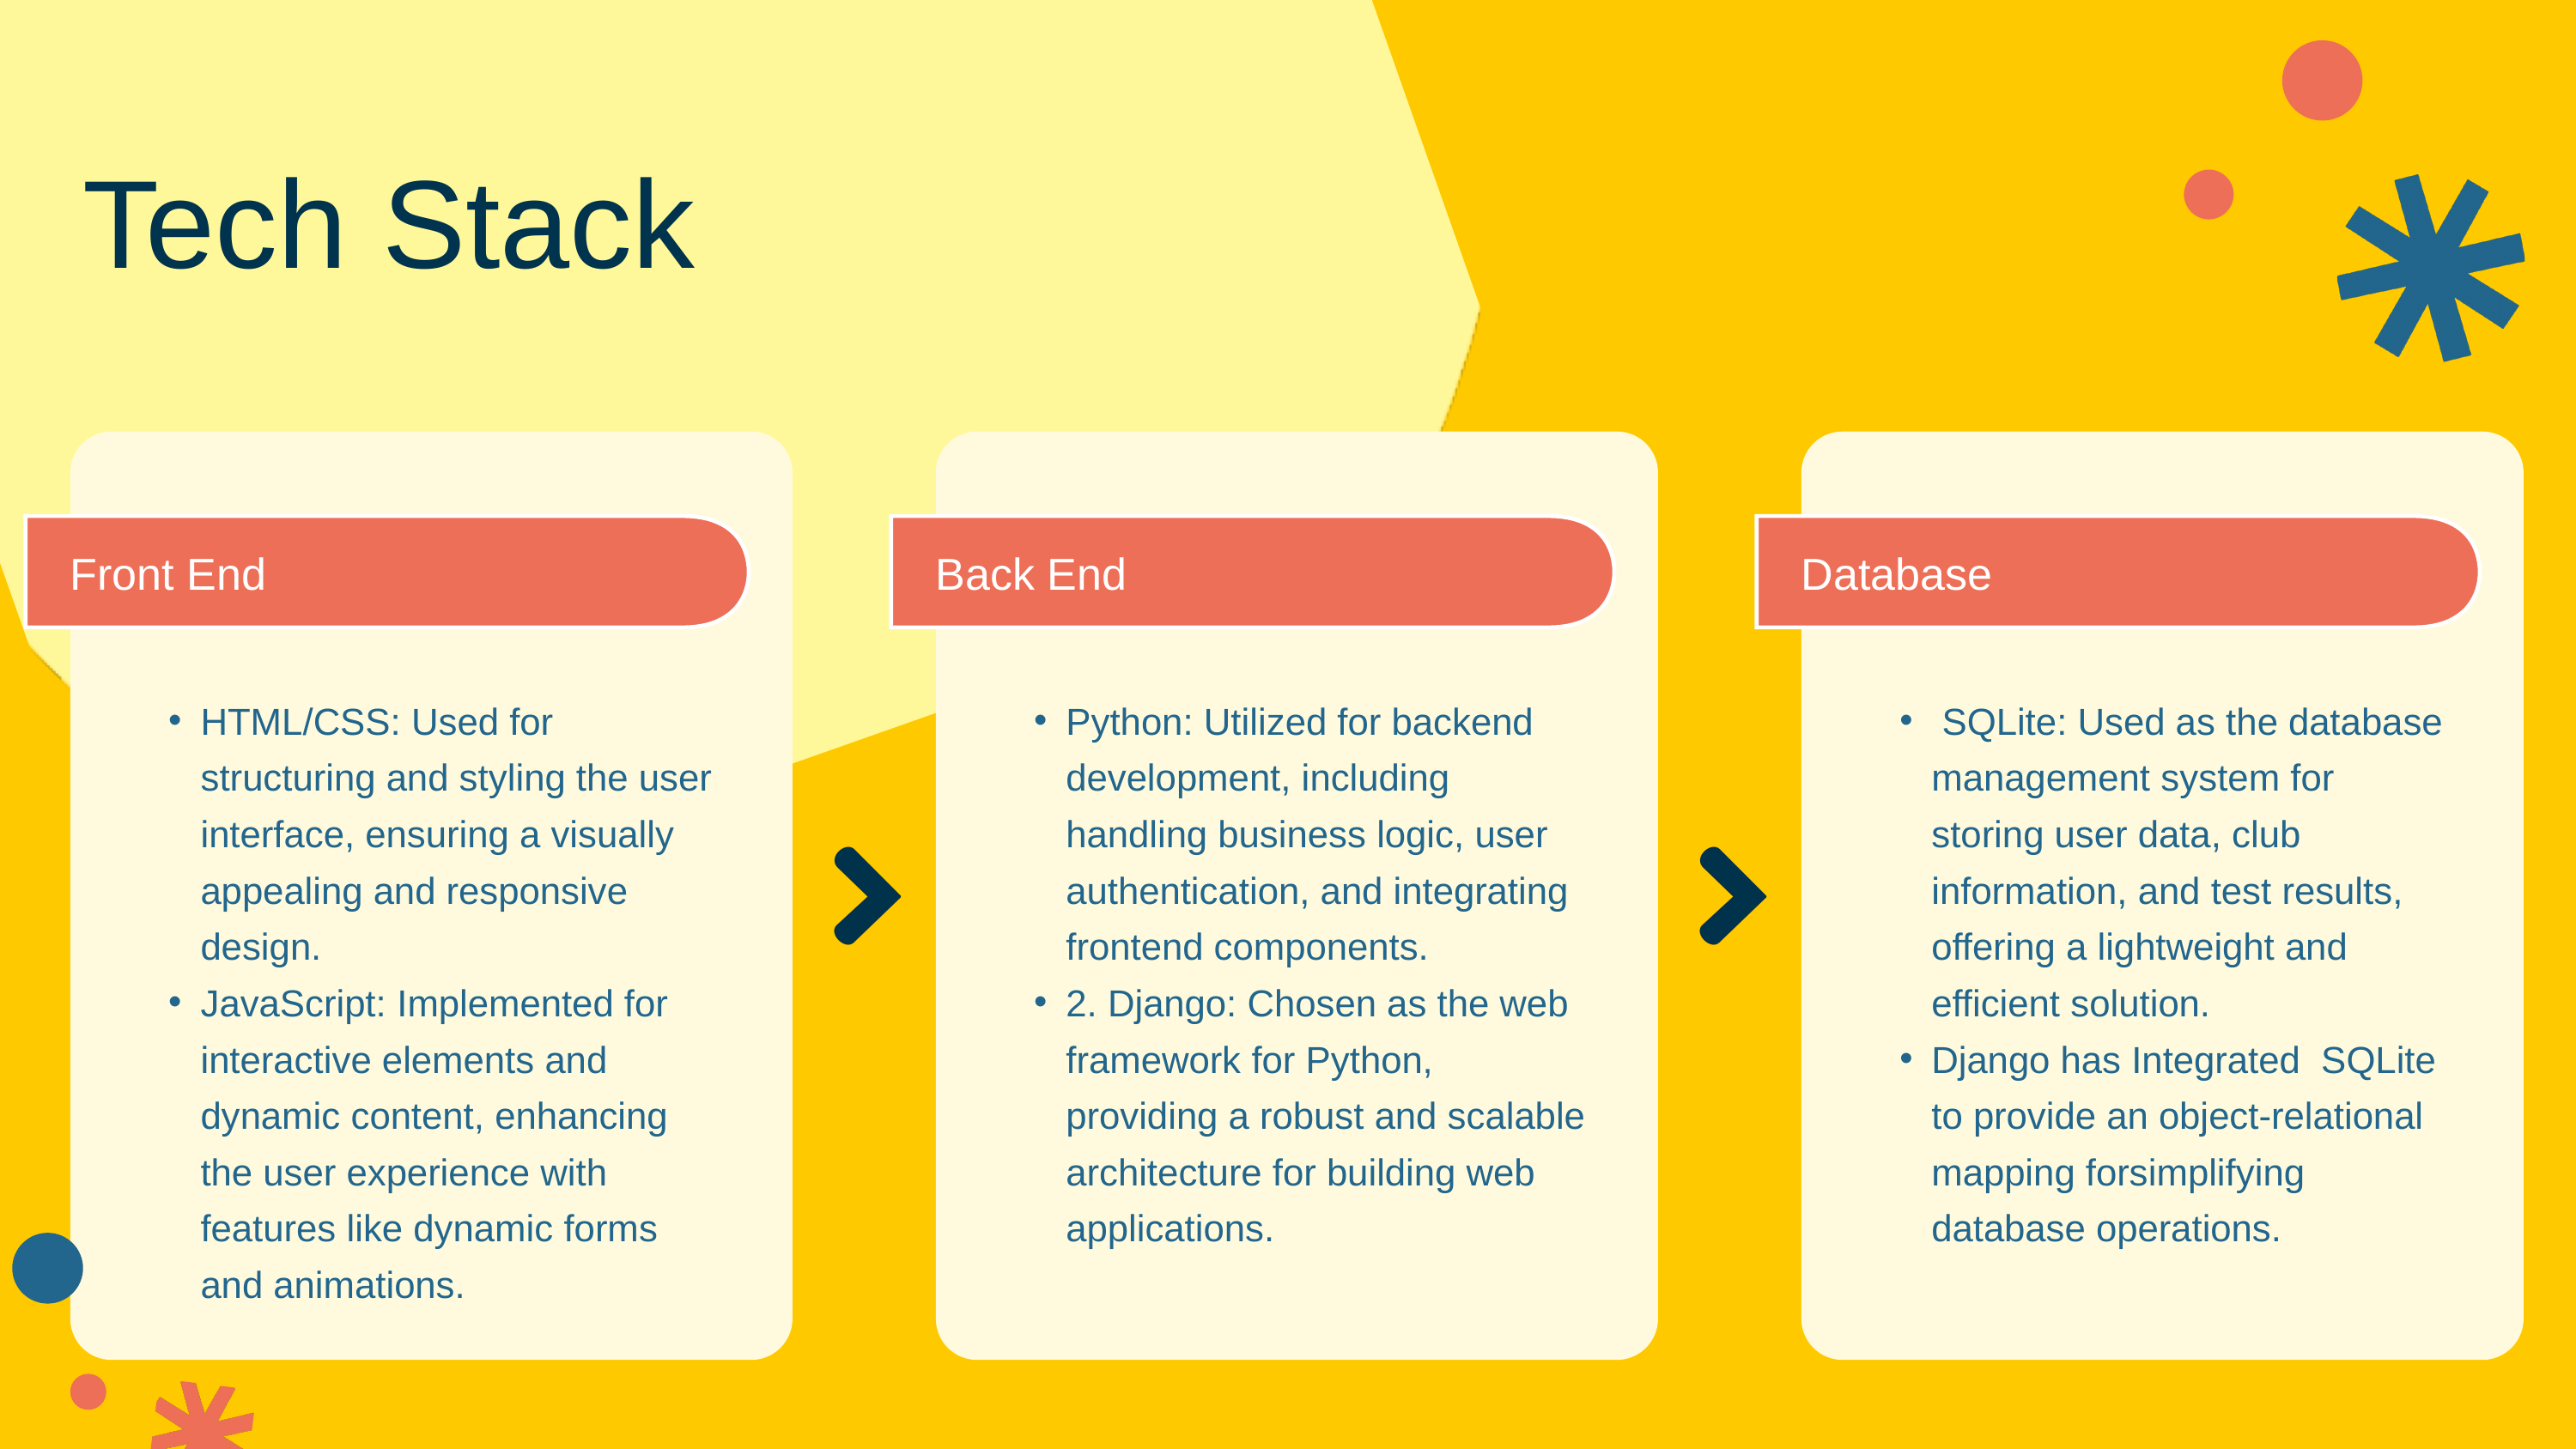

Tech Stack

Front End
Back End
Database
HTML/CSS: Used for structuring and styling the user interface, ensuring a visually appealing and responsive design.
JavaScript: Implemented for interactive elements and dynamic content, enhancing the user experience with features like dynamic forms and animations.
Python: Utilized for backend development, including handling business logic, user authentication, and integrating frontend components.
2. Django: Chosen as the web framework for Python, providing a robust and scalable architecture for building web applications.

 SQLite: Used as the database management system for storing user data, club information, and test results, offering a lightweight and efficient solution.
Django has Integrated  SQLite to provide an object-relational mapping forsimplifying database operations.